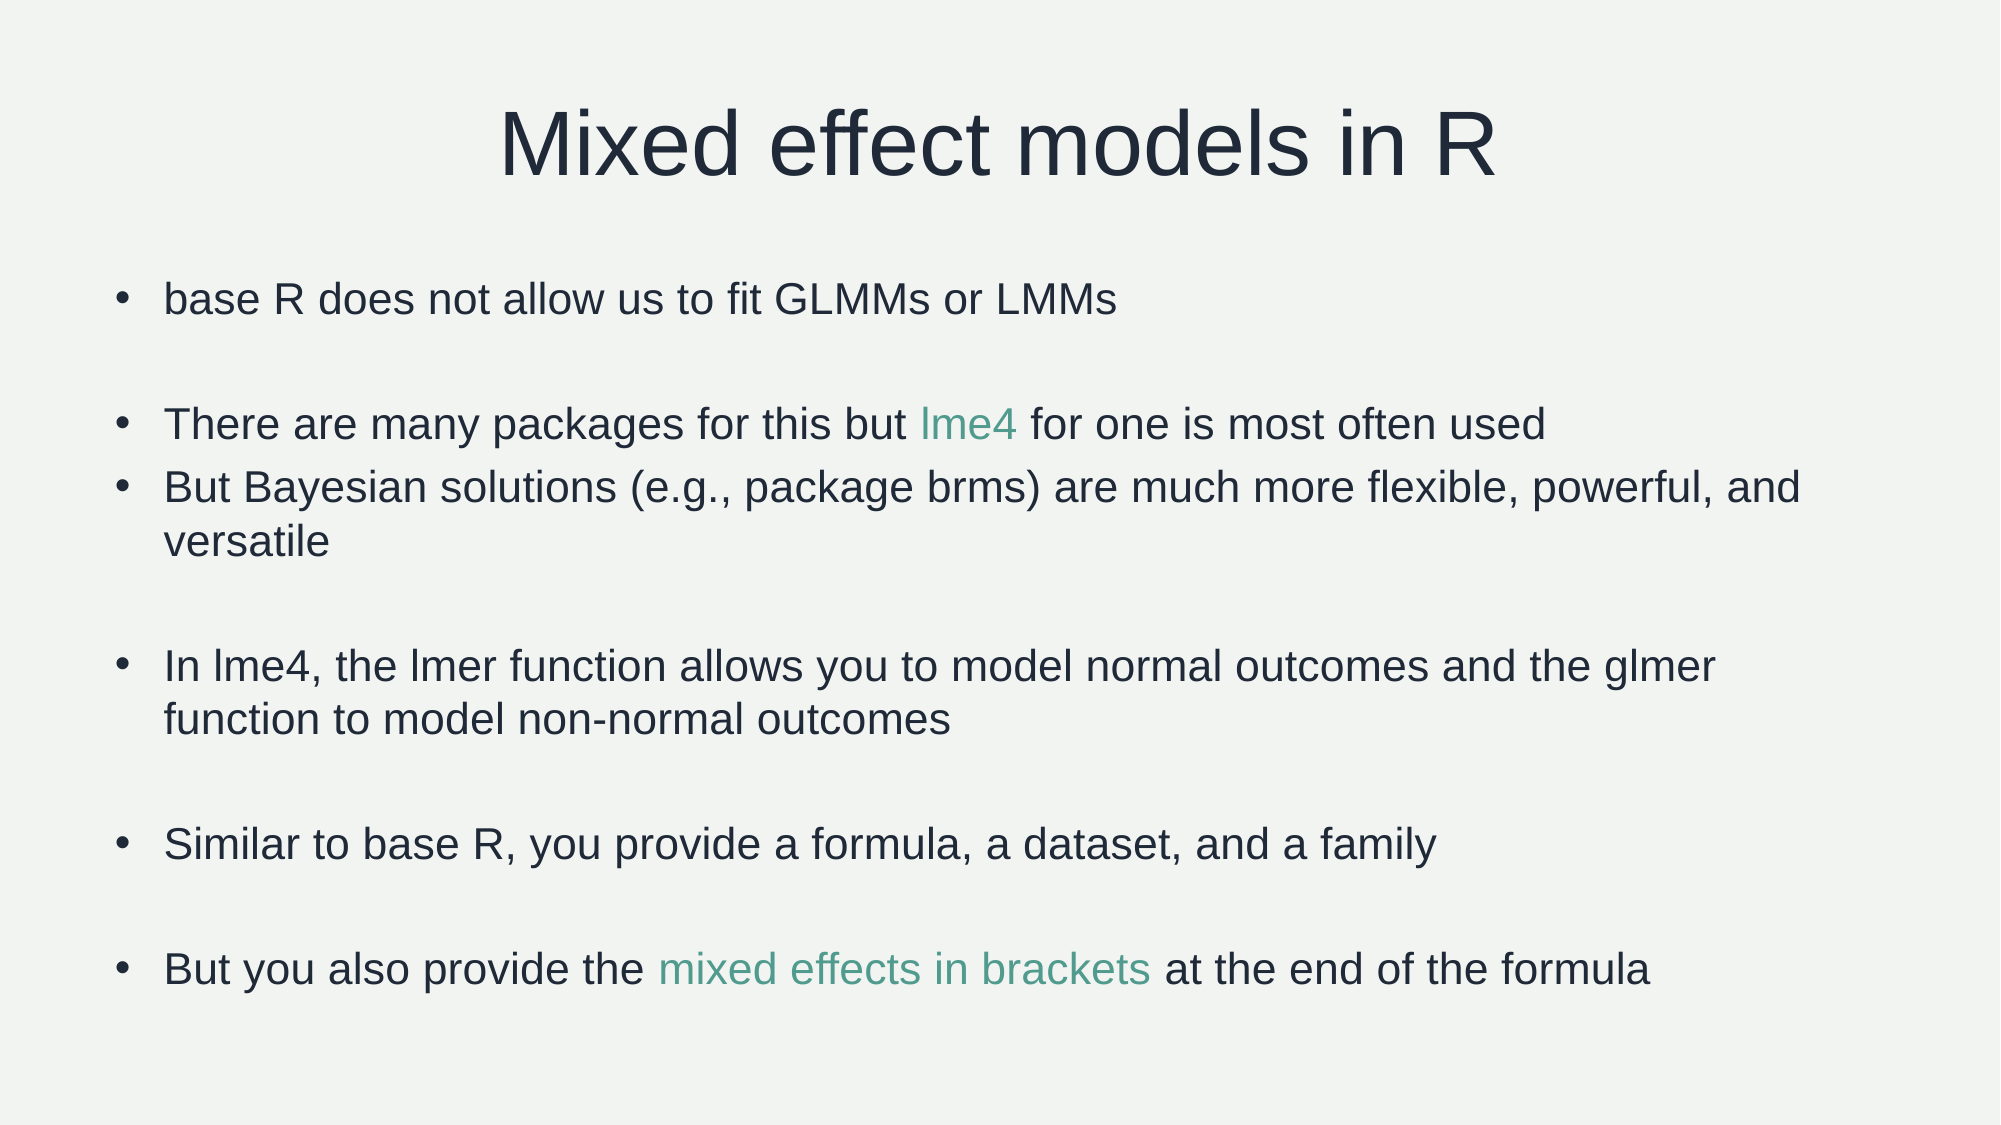

# Mixed effect models in R
base R does not allow us to fit GLMMs or LMMs

There are many packages for this but lme4 for one is most often used
But Bayesian solutions (e.g., package brms) are much more flexible, powerful, and versatile

In lme4, the lmer function allows you to model normal outcomes and the glmer function to model non-normal outcomes

Similar to base R, you provide a formula, a dataset, and a family

But you also provide the mixed effects in brackets at the end of the formula